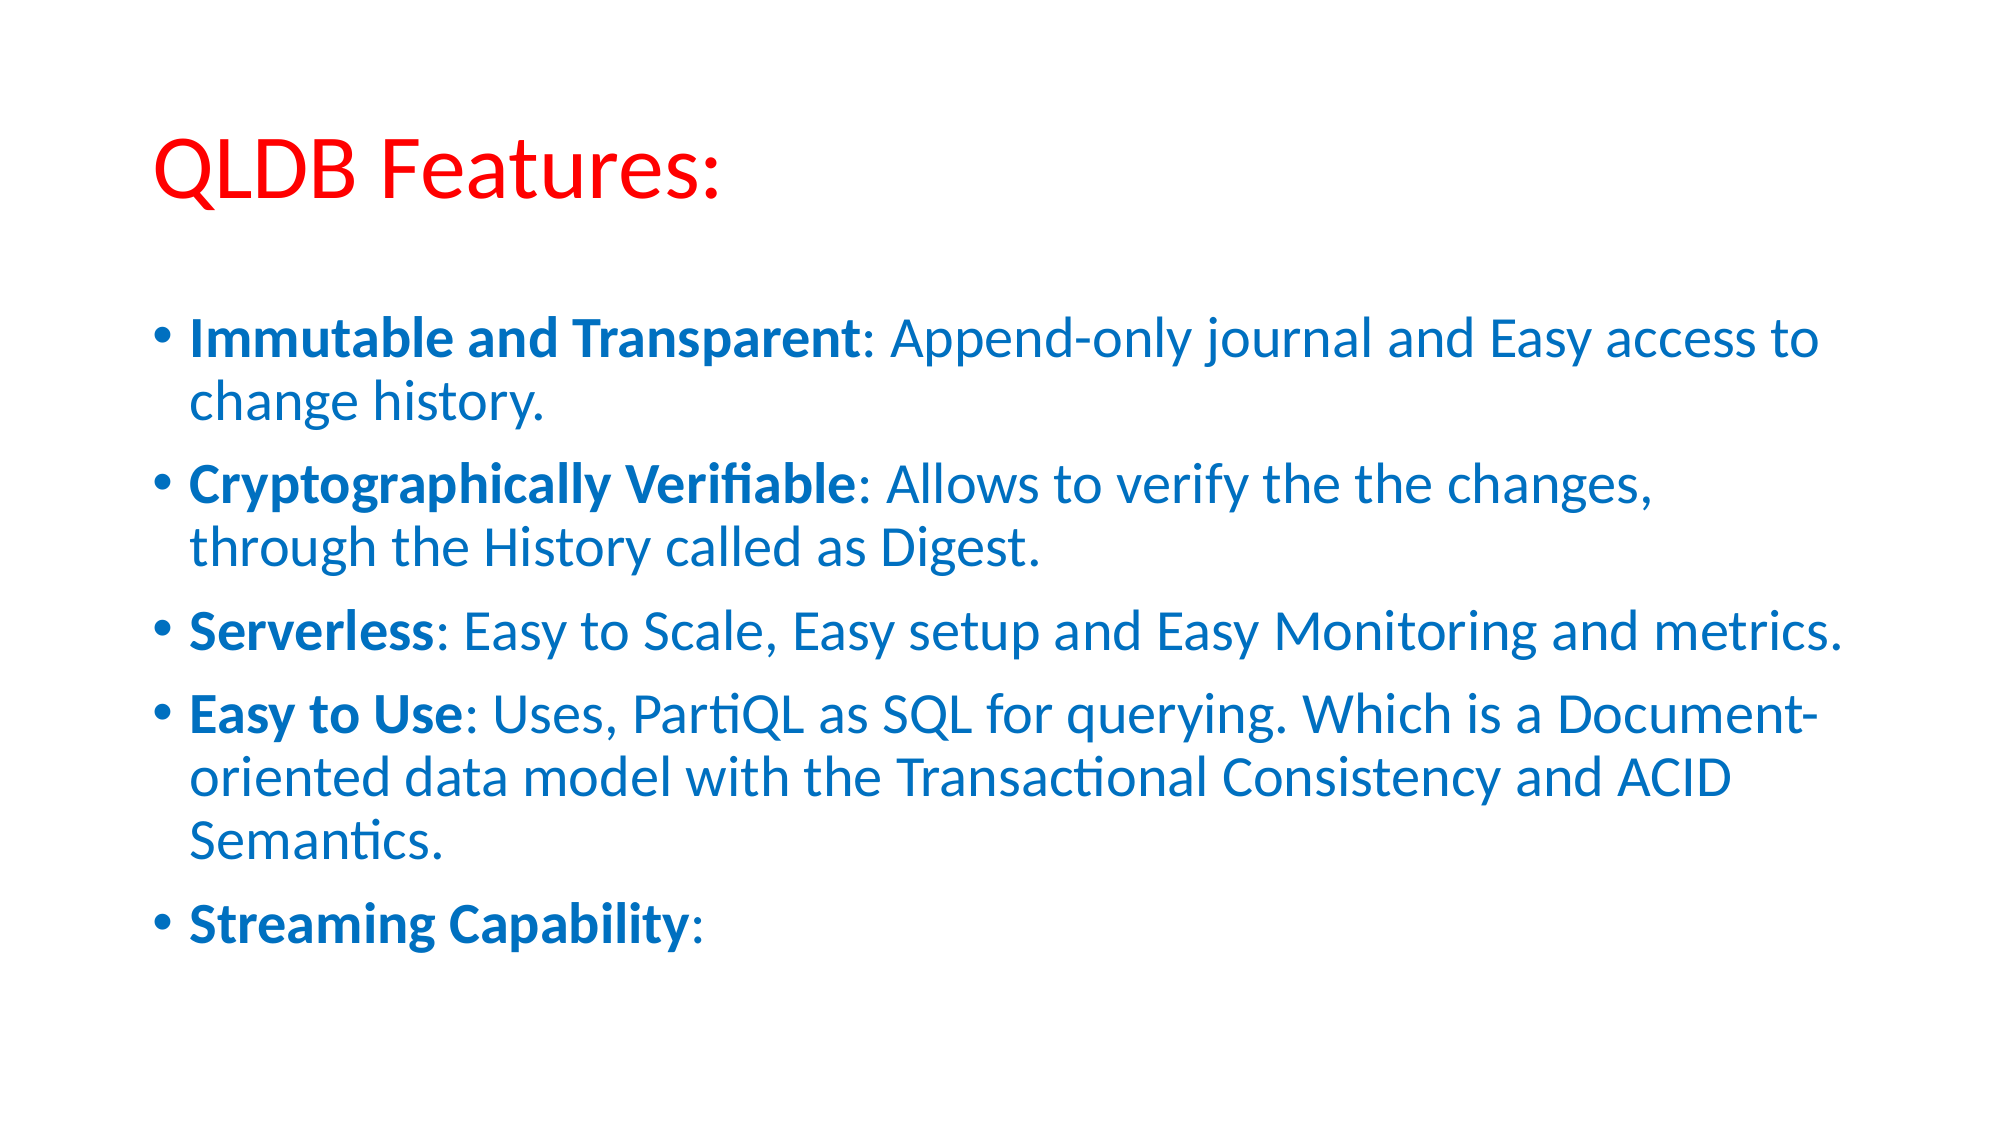

# QLDB Features:
Immutable and Transparent: Append-only journal and Easy access to change history.
Cryptographically Verifiable: Allows to verify the the changes, through the History called as Digest.
Serverless: Easy to Scale, Easy setup and Easy Monitoring and metrics.
Easy to Use: Uses, PartiQL as SQL for querying. Which is a Document-oriented data model with the Transactional Consistency and ACID Semantics.
Streaming Capability: